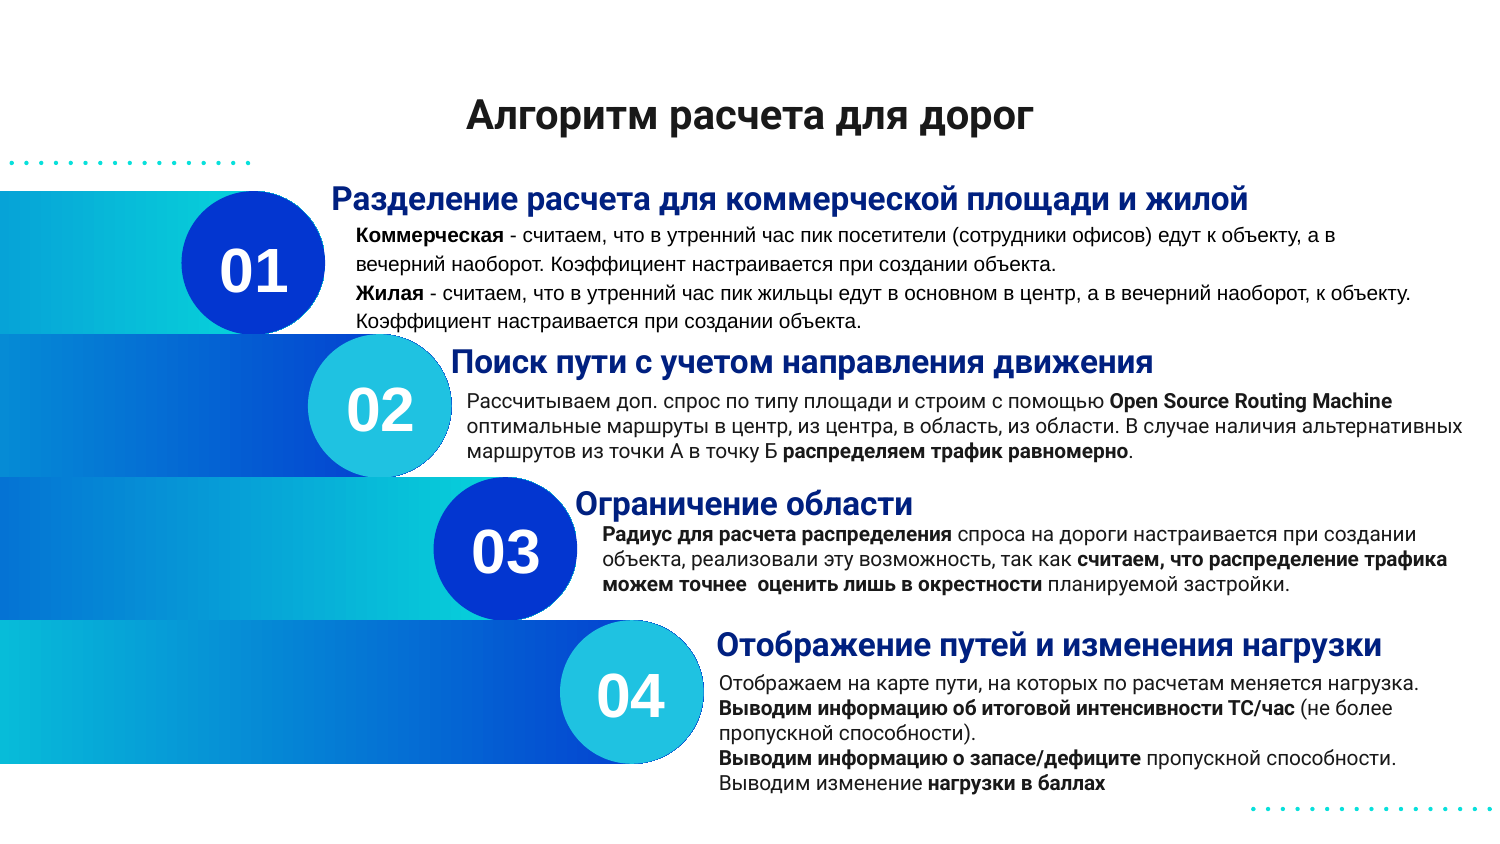

# Алгоритм расчета для дорог

Разделение расчета для коммерческой площади и жилой

Коммерческая - считаем, что в утренний час пик посетители (сотрудники офисов) едут к объекту, а в вечерний наоборот. Коэффициент настраивается при создании объекта.
Жилая - считаем, что в утренний час пик жильцы едут в основном в центр, а в вечерний наоборот, к объекту. Коэффициент настраивается при создании объекта.

01
Поиск пути с учетом направления движения

02
Рассчитываем доп. спрос по типу площади и строим с помощью Open Source Routing Machine оптимальные маршруты в центр, из центра, в область, из области. В случае наличия альтернативных маршрутов из точки А в точку Б распределяем трафик равномерно.
Ограничение области

Радиус для расчета распределения спроса на дороги настраивается при создании объекта, реализовали эту возможность, так как считаем, что распределение трафика можем точнее  оценить лишь в окрестности планируемой застройки.
03
Отображение путей и изменения нагрузки

Отображаем на карте пути, на которых по расчетам меняется нагрузка.
Выводим информацию об итоговой интенсивности ТС/час (не более пропускной способности).
Выводим информацию о запасе/дефиците пропускной способности.
Выводим изменение нагрузки в баллах
04